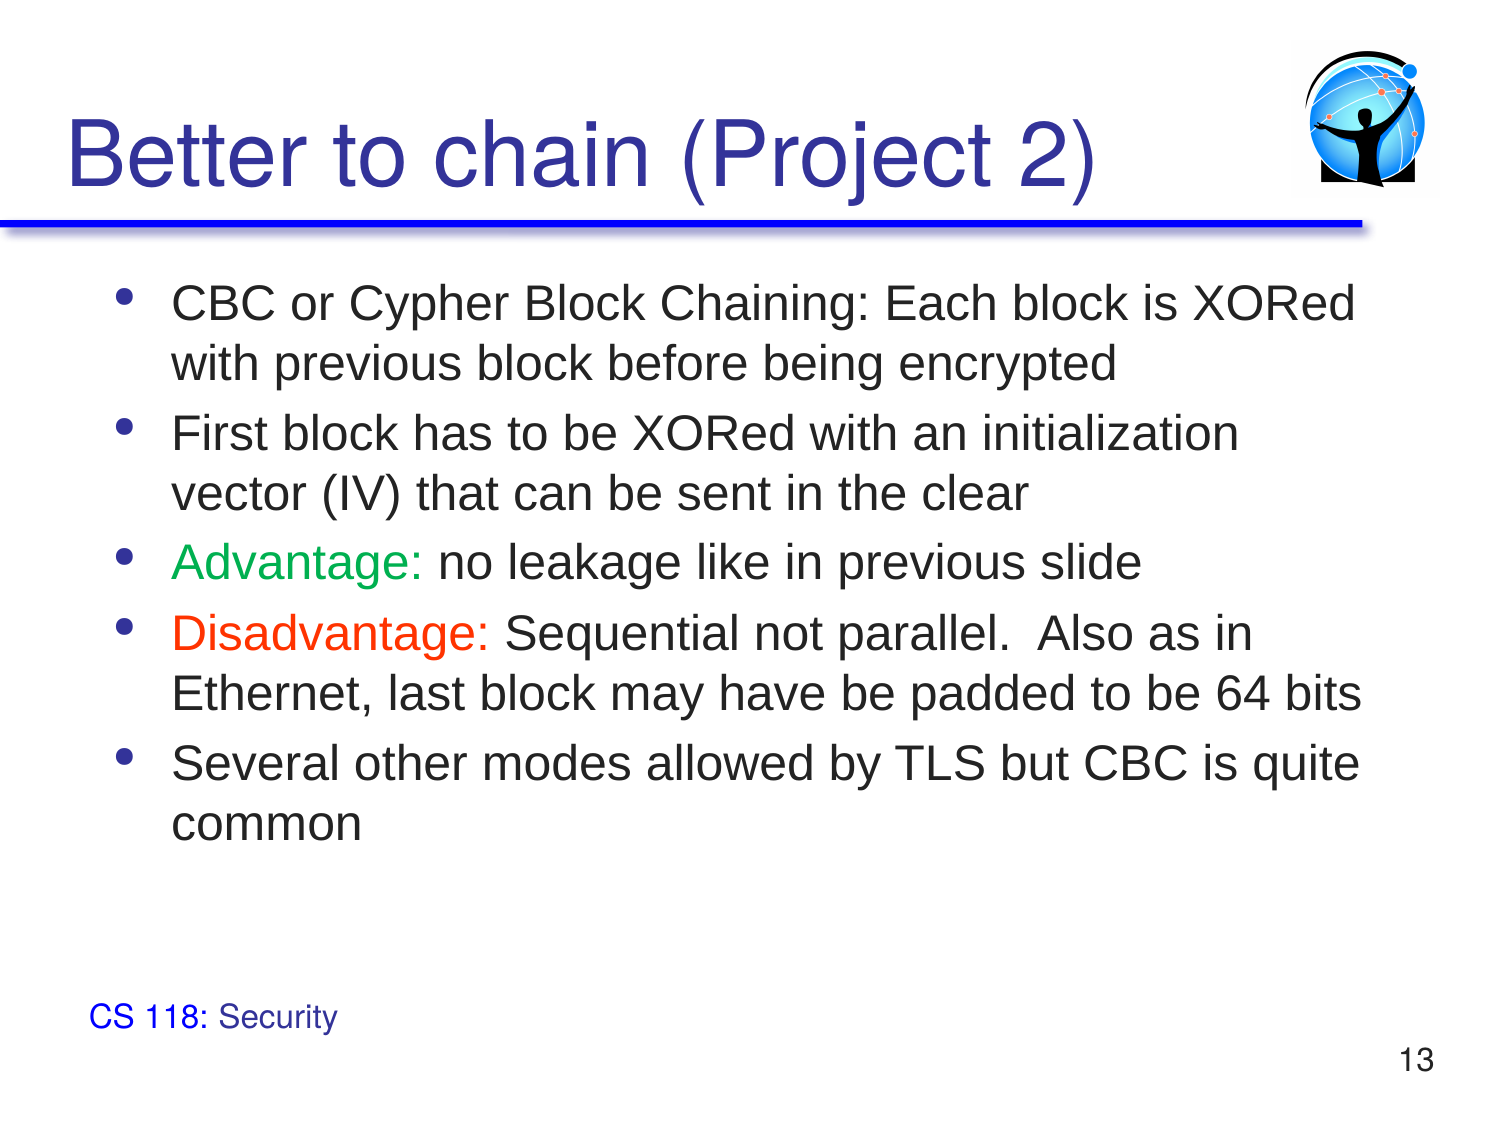

# Better to chain (Project 2)
CBC or Cypher Block Chaining: Each block is XORed with previous block before being encrypted
First block has to be XORed with an initialization vector (IV) that can be sent in the clear
Advantage: no leakage like in previous slide
Disadvantage: Sequential not parallel.  Also as in Ethernet, last block may have be padded to be 64 bits
Several other modes allowed by TLS but CBC is quite common
CS 118: Security
13